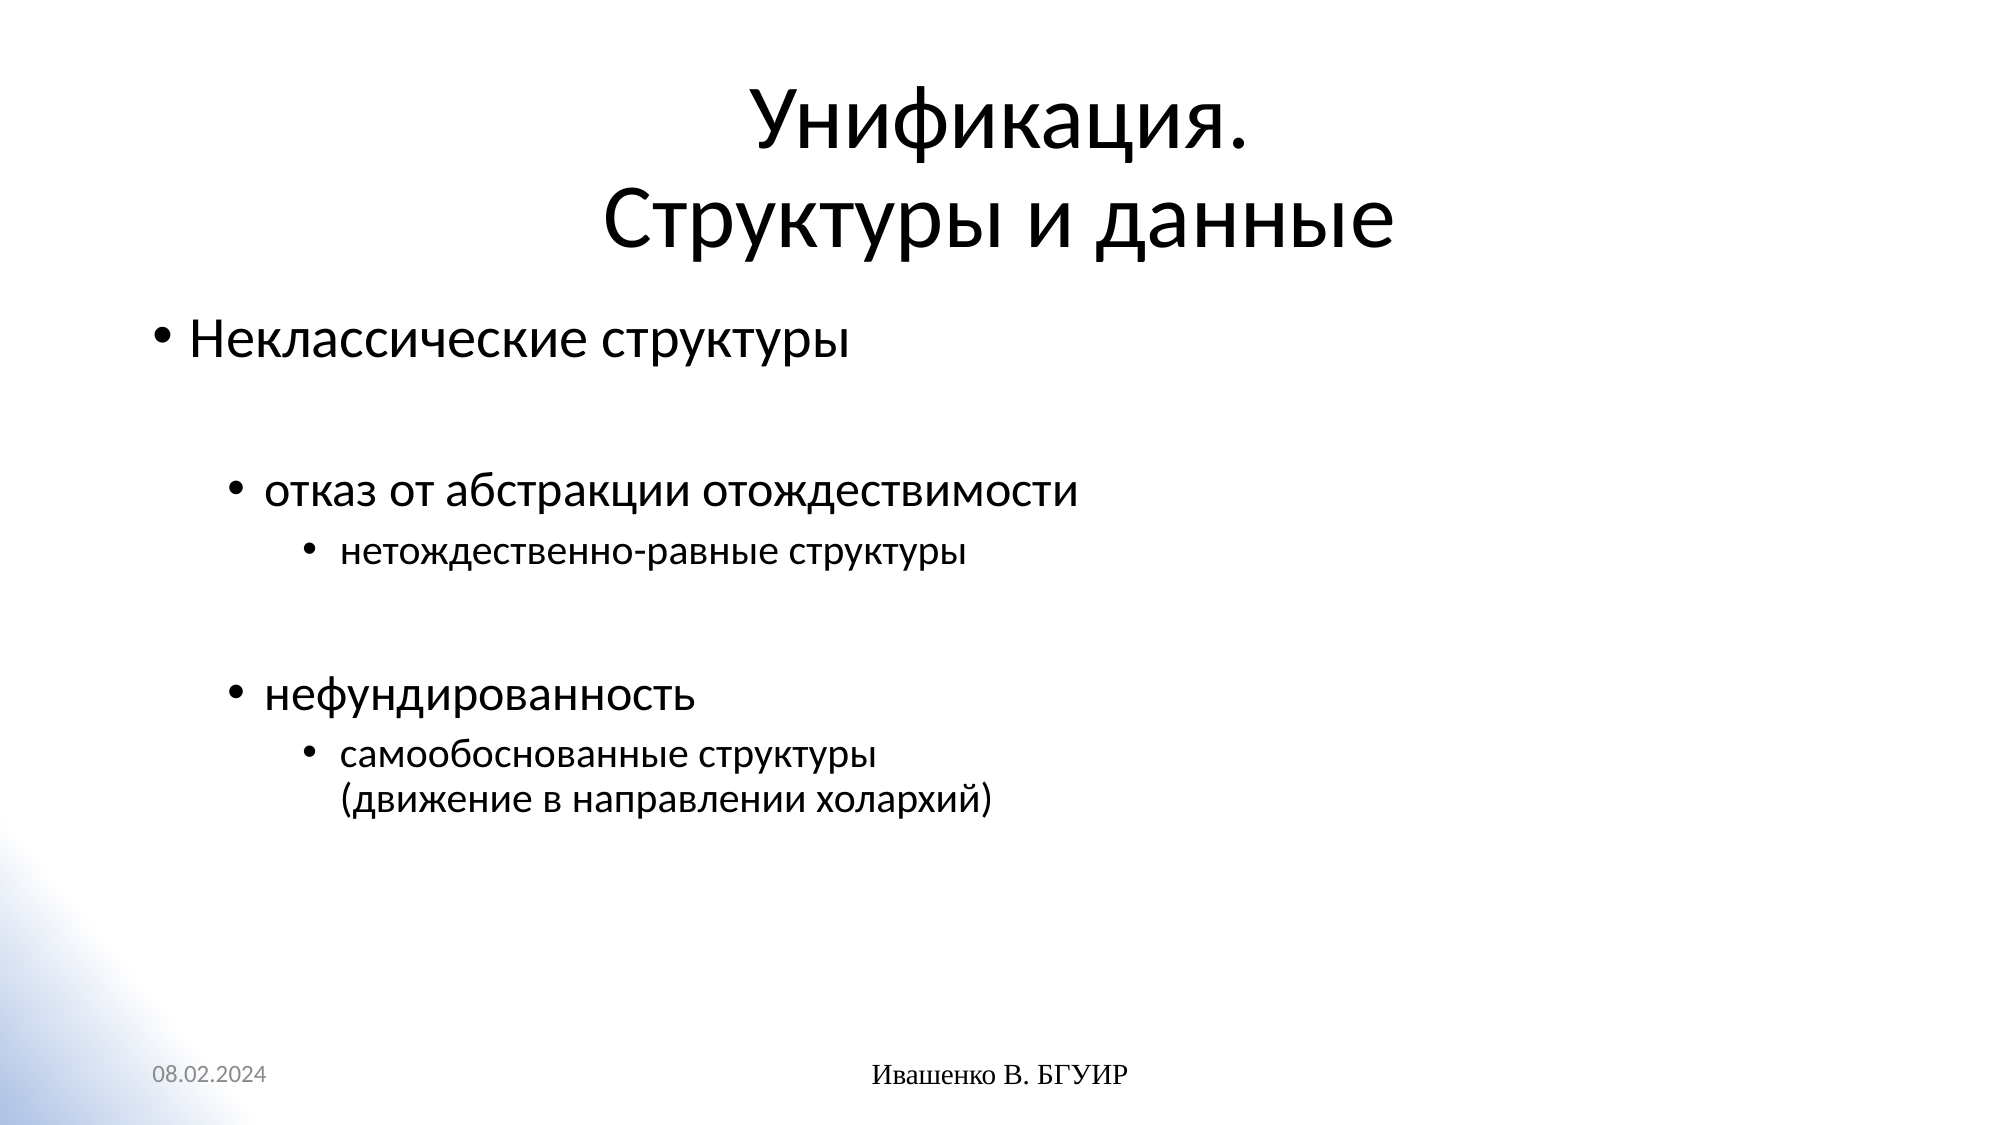

# Унификация. Структуры и данные
Неклассические структуры

отказ от абстракции отождествимости
нетождественно-равные структуры

нефундированность
самообоснованные структуры
(движение в направлении холархий)

08.02.2024
Ивашенко В. БГУИР